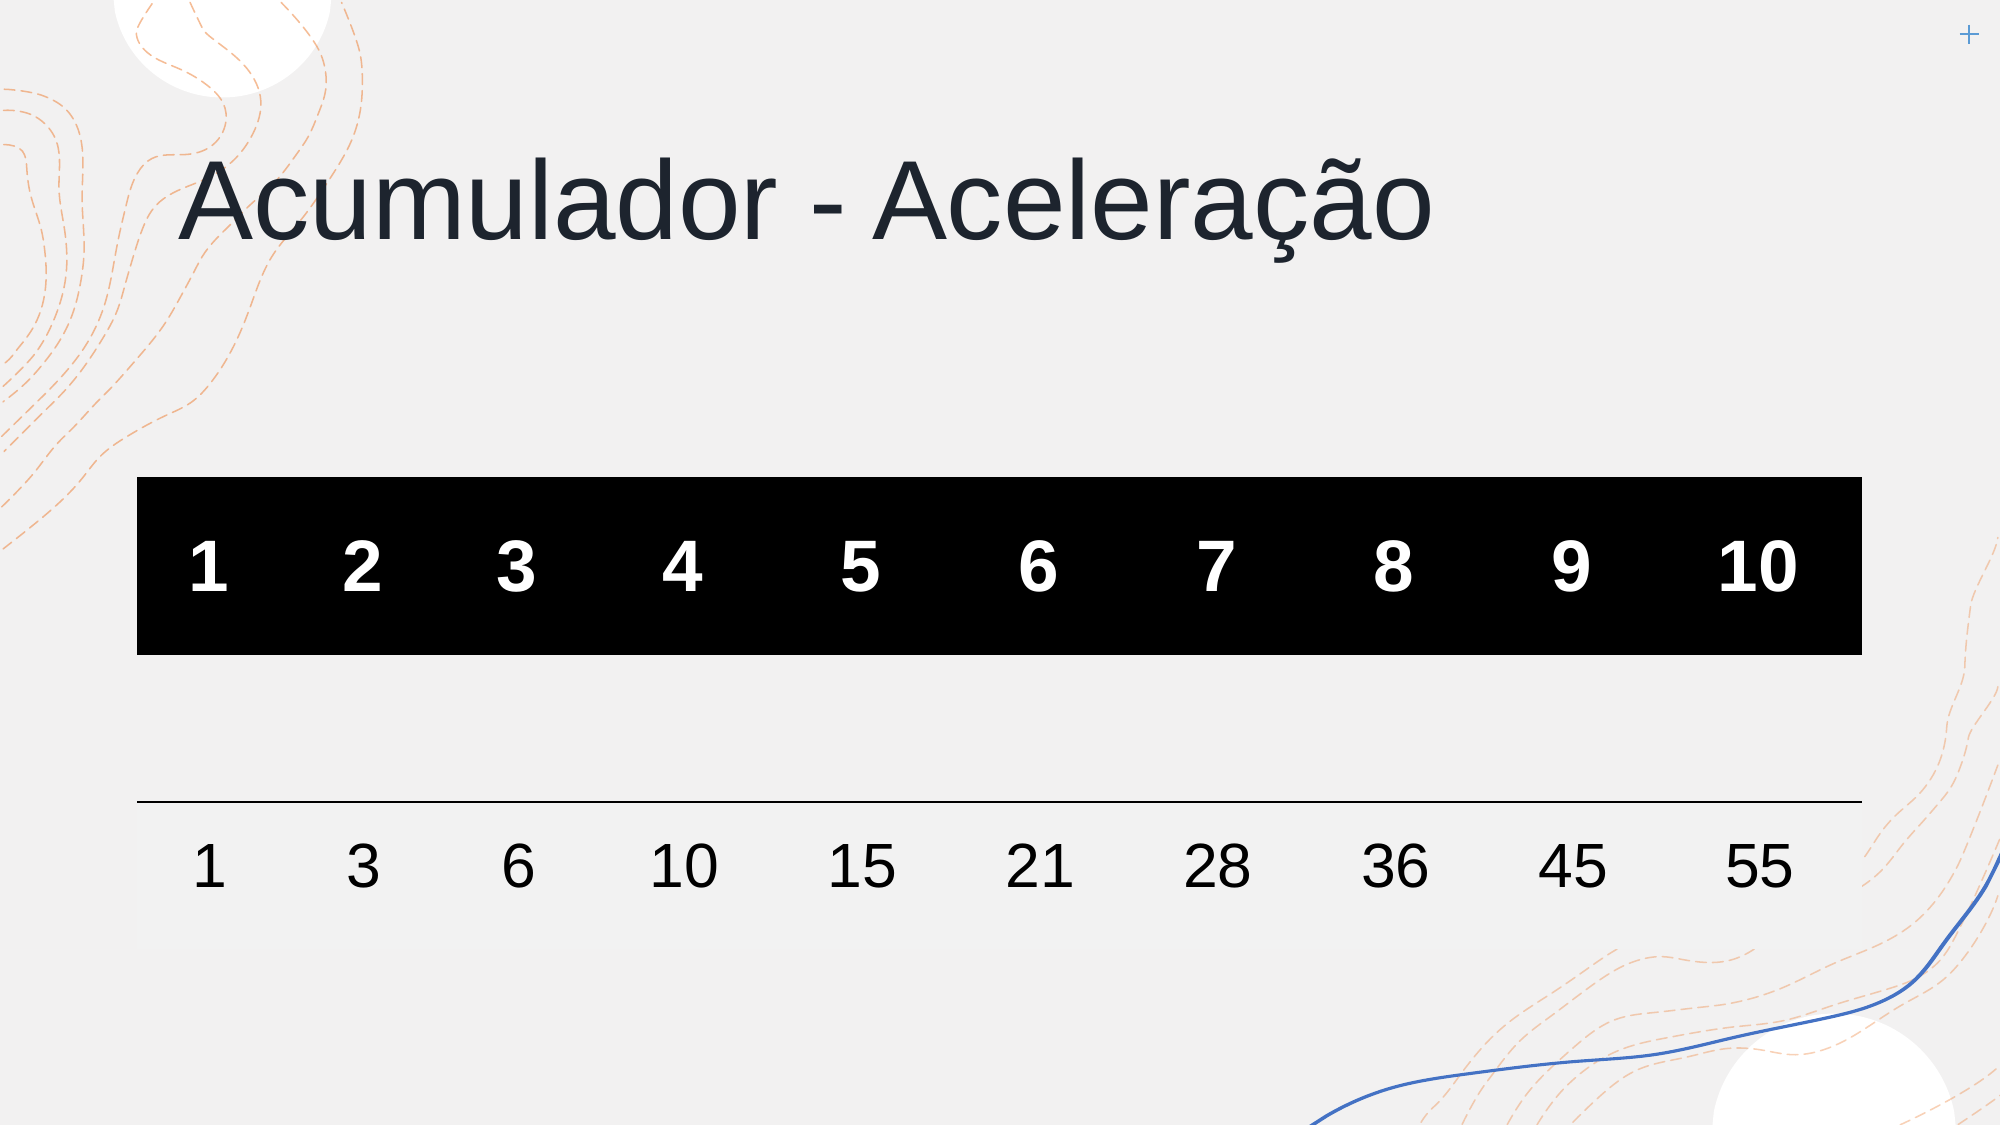

# Acumulador - Aceleração
| 1 | 2 | 3 | 4 | 5 | 6 | 7 | 8 | 9 | 10 |
| --- | --- | --- | --- | --- | --- | --- | --- | --- | --- |
|  |  |  |  |  |  |  |  |  |  |
| 1 | 3 | 6 | 10 | 15 | 21 | 28 | 36 | 45 | 55 |